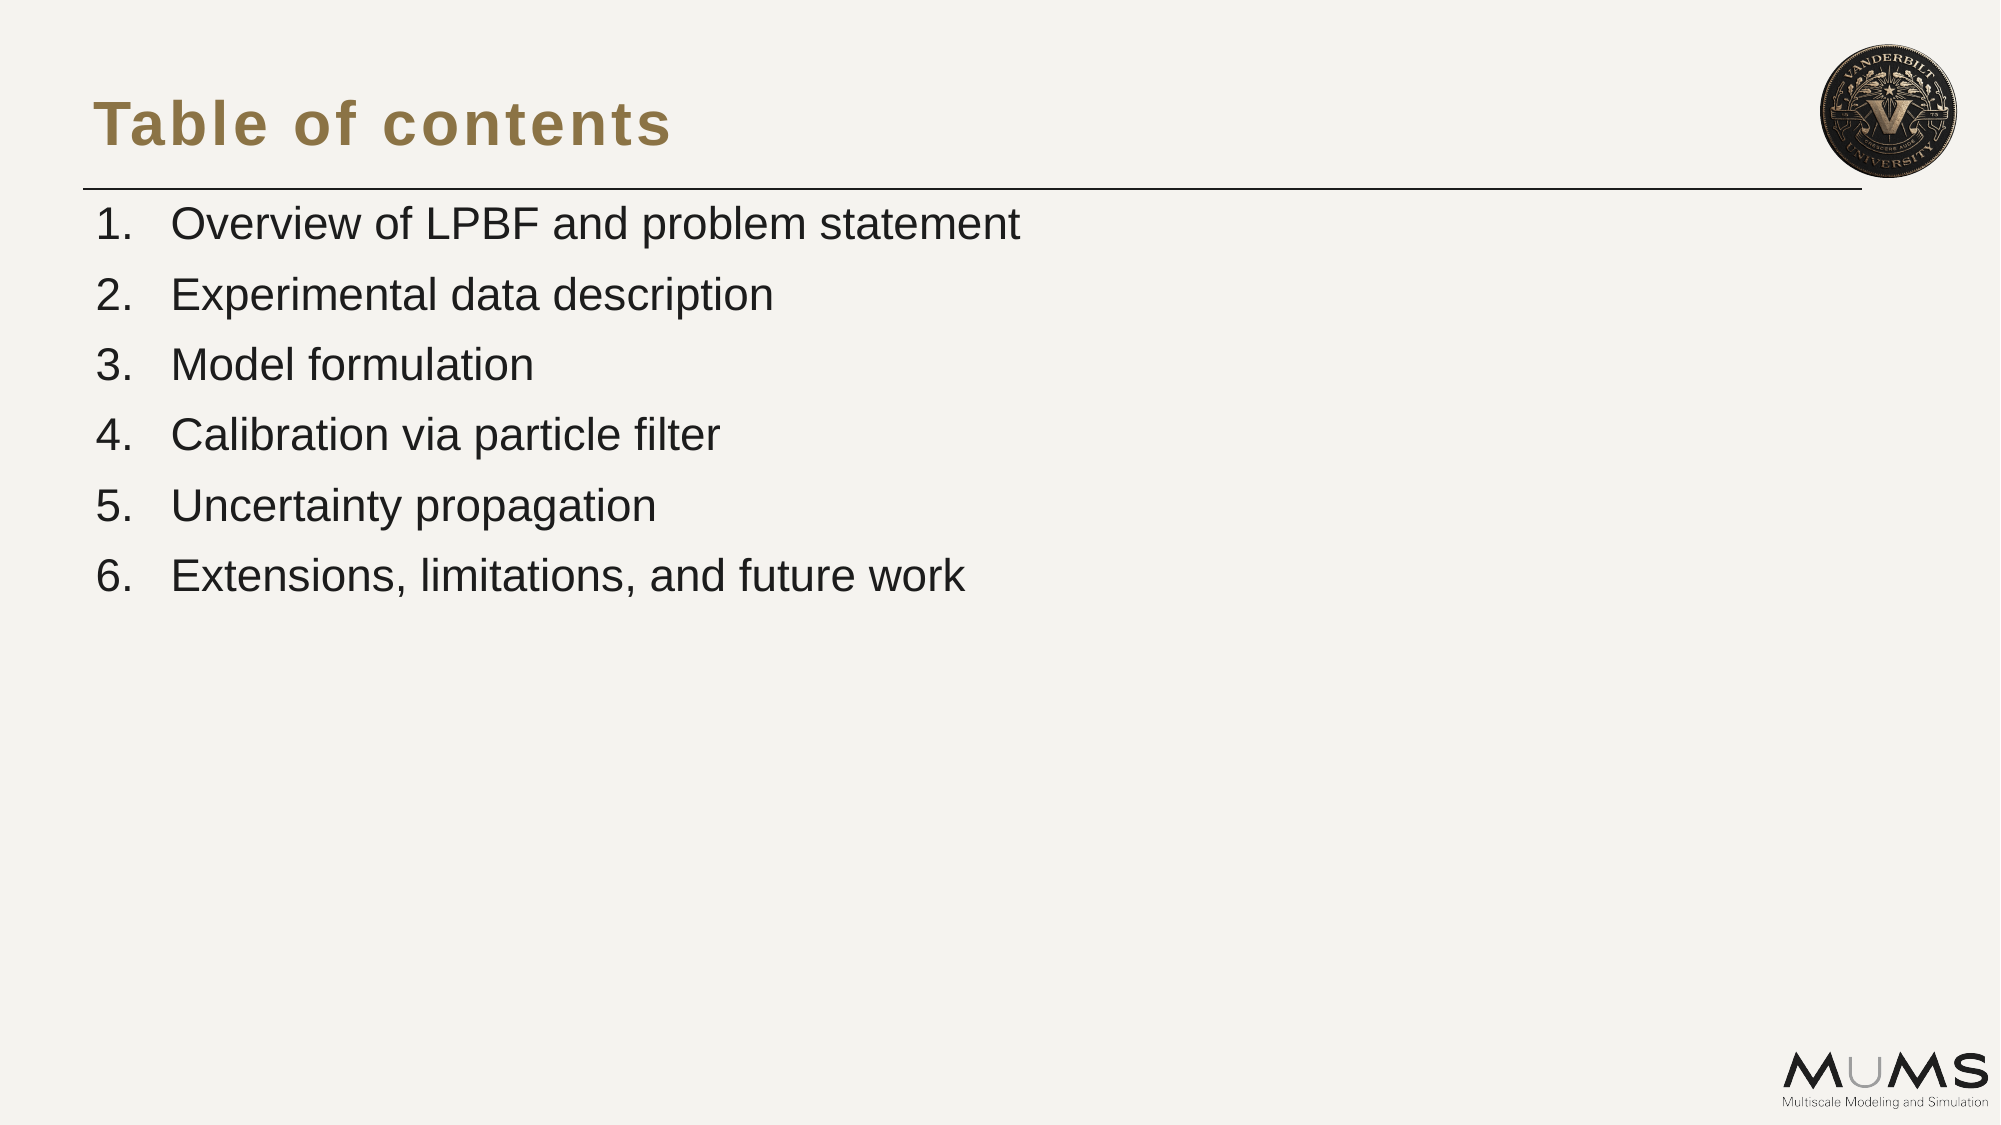

Table of contents
Overview of LPBF and problem statement
Experimental data description
Model formulation
Calibration via particle filter
Uncertainty propagation
Extensions, limitations, and future work